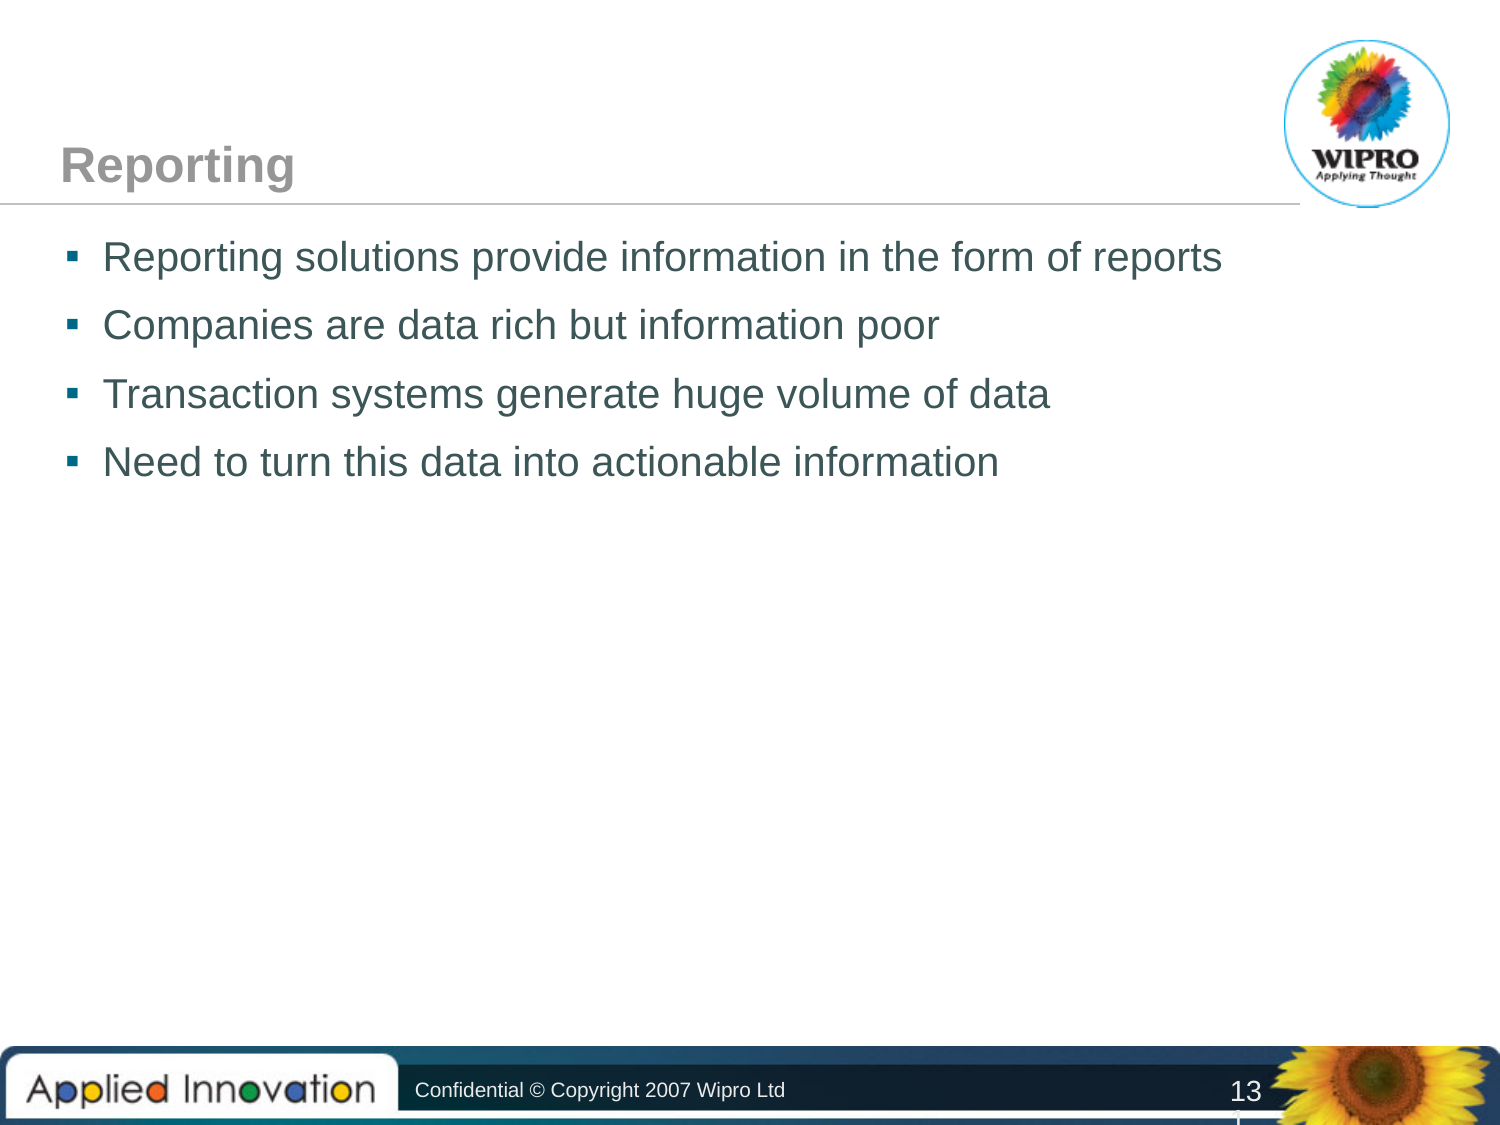

Reporting
Reporting solutions provide information in the form of reports
Companies are data rich but information poor
Transaction systems generate huge volume of data
Need to turn this data into actionable information

Confidential © Copyright 2007 Wipro Ltd